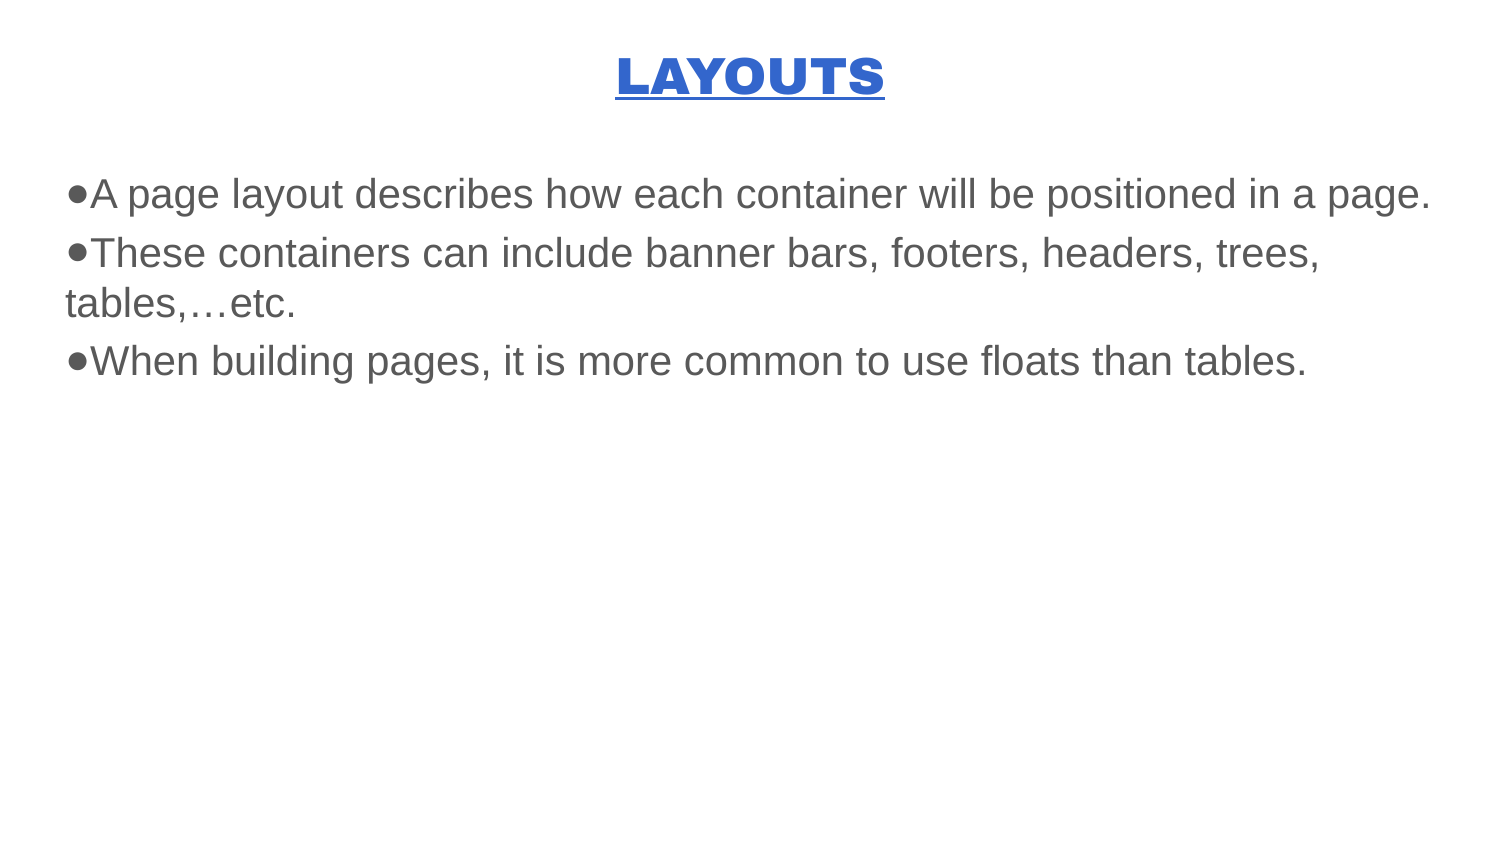

# LAYOUTS
A page layout describes how each container will be positioned in a page.
These containers can include banner bars, footers, headers, trees, tables,…etc.
When building pages, it is more common to use floats than tables.